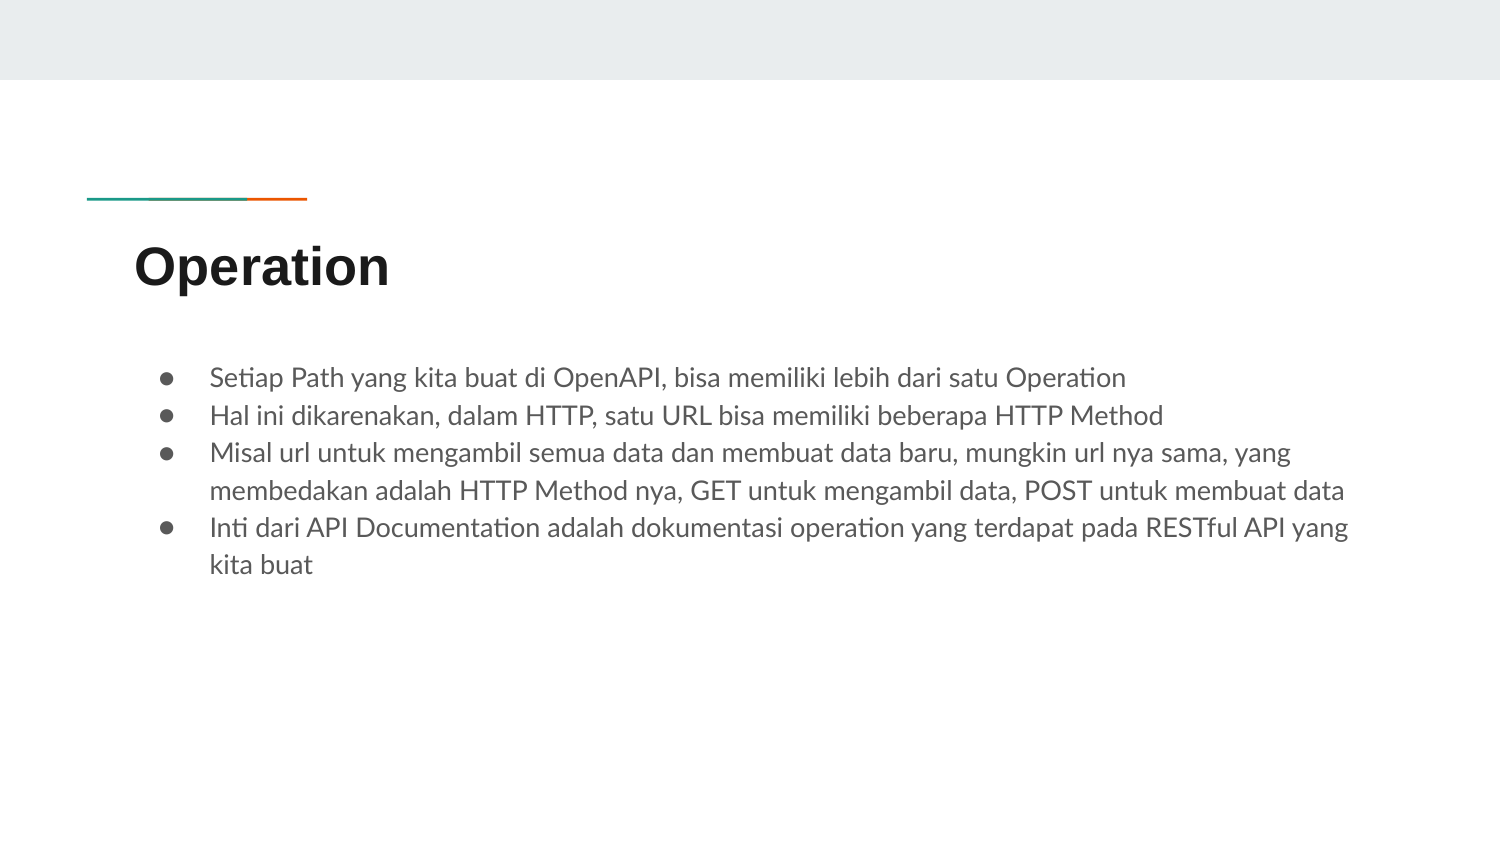

# Operation
Setiap Path yang kita buat di OpenAPI, bisa memiliki lebih dari satu Operation
Hal ini dikarenakan, dalam HTTP, satu URL bisa memiliki beberapa HTTP Method
Misal url untuk mengambil semua data dan membuat data baru, mungkin url nya sama, yang membedakan adalah HTTP Method nya, GET untuk mengambil data, POST untuk membuat data
Inti dari API Documentation adalah dokumentasi operation yang terdapat pada RESTful API yang kita buat